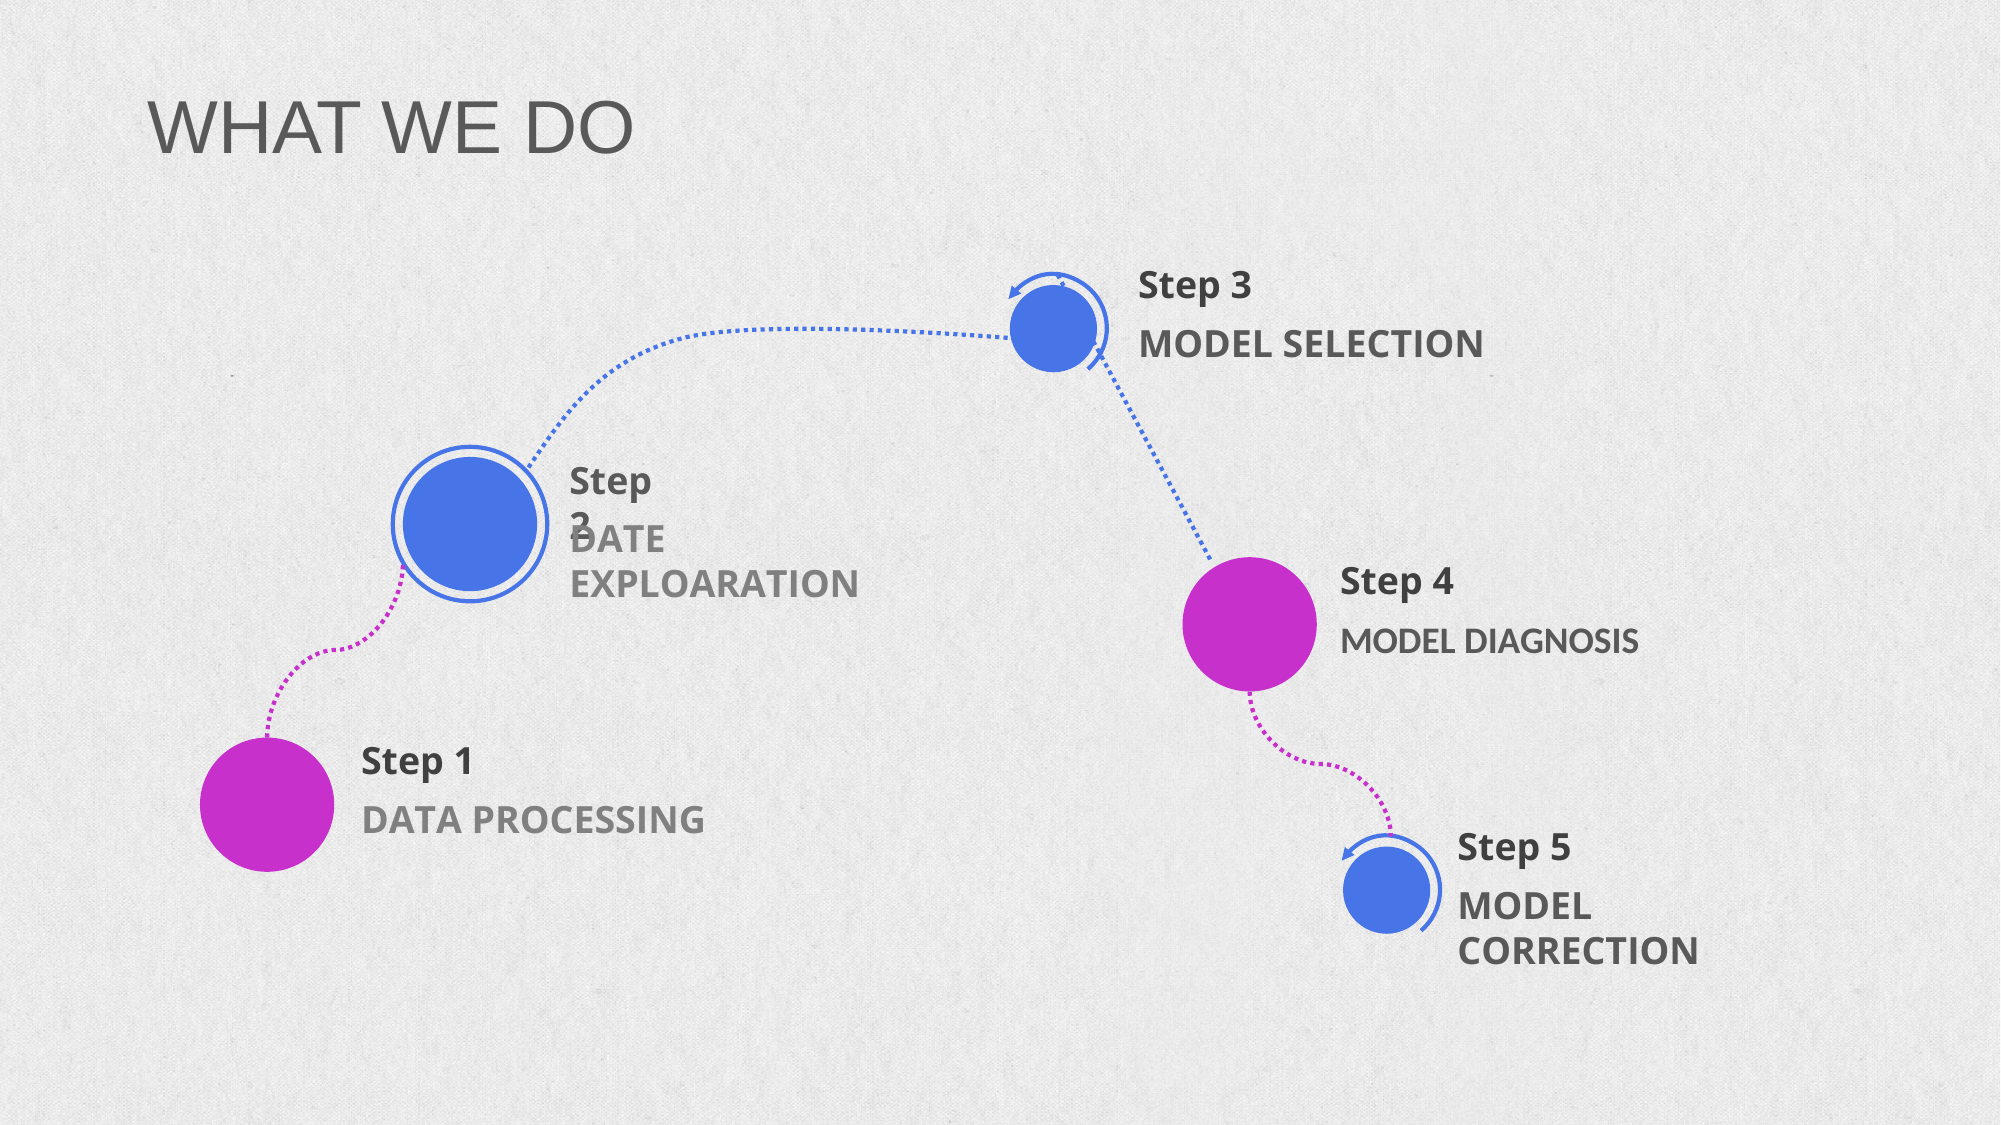

WHAT WE DO
Step 3
MODEL SELECTION

Step 2
DATE EXPLOARATION

Step 4
MODEL DIAGNOSIS

Step 1
DATA PROCESSING

Step 5
MODEL CORRECTION